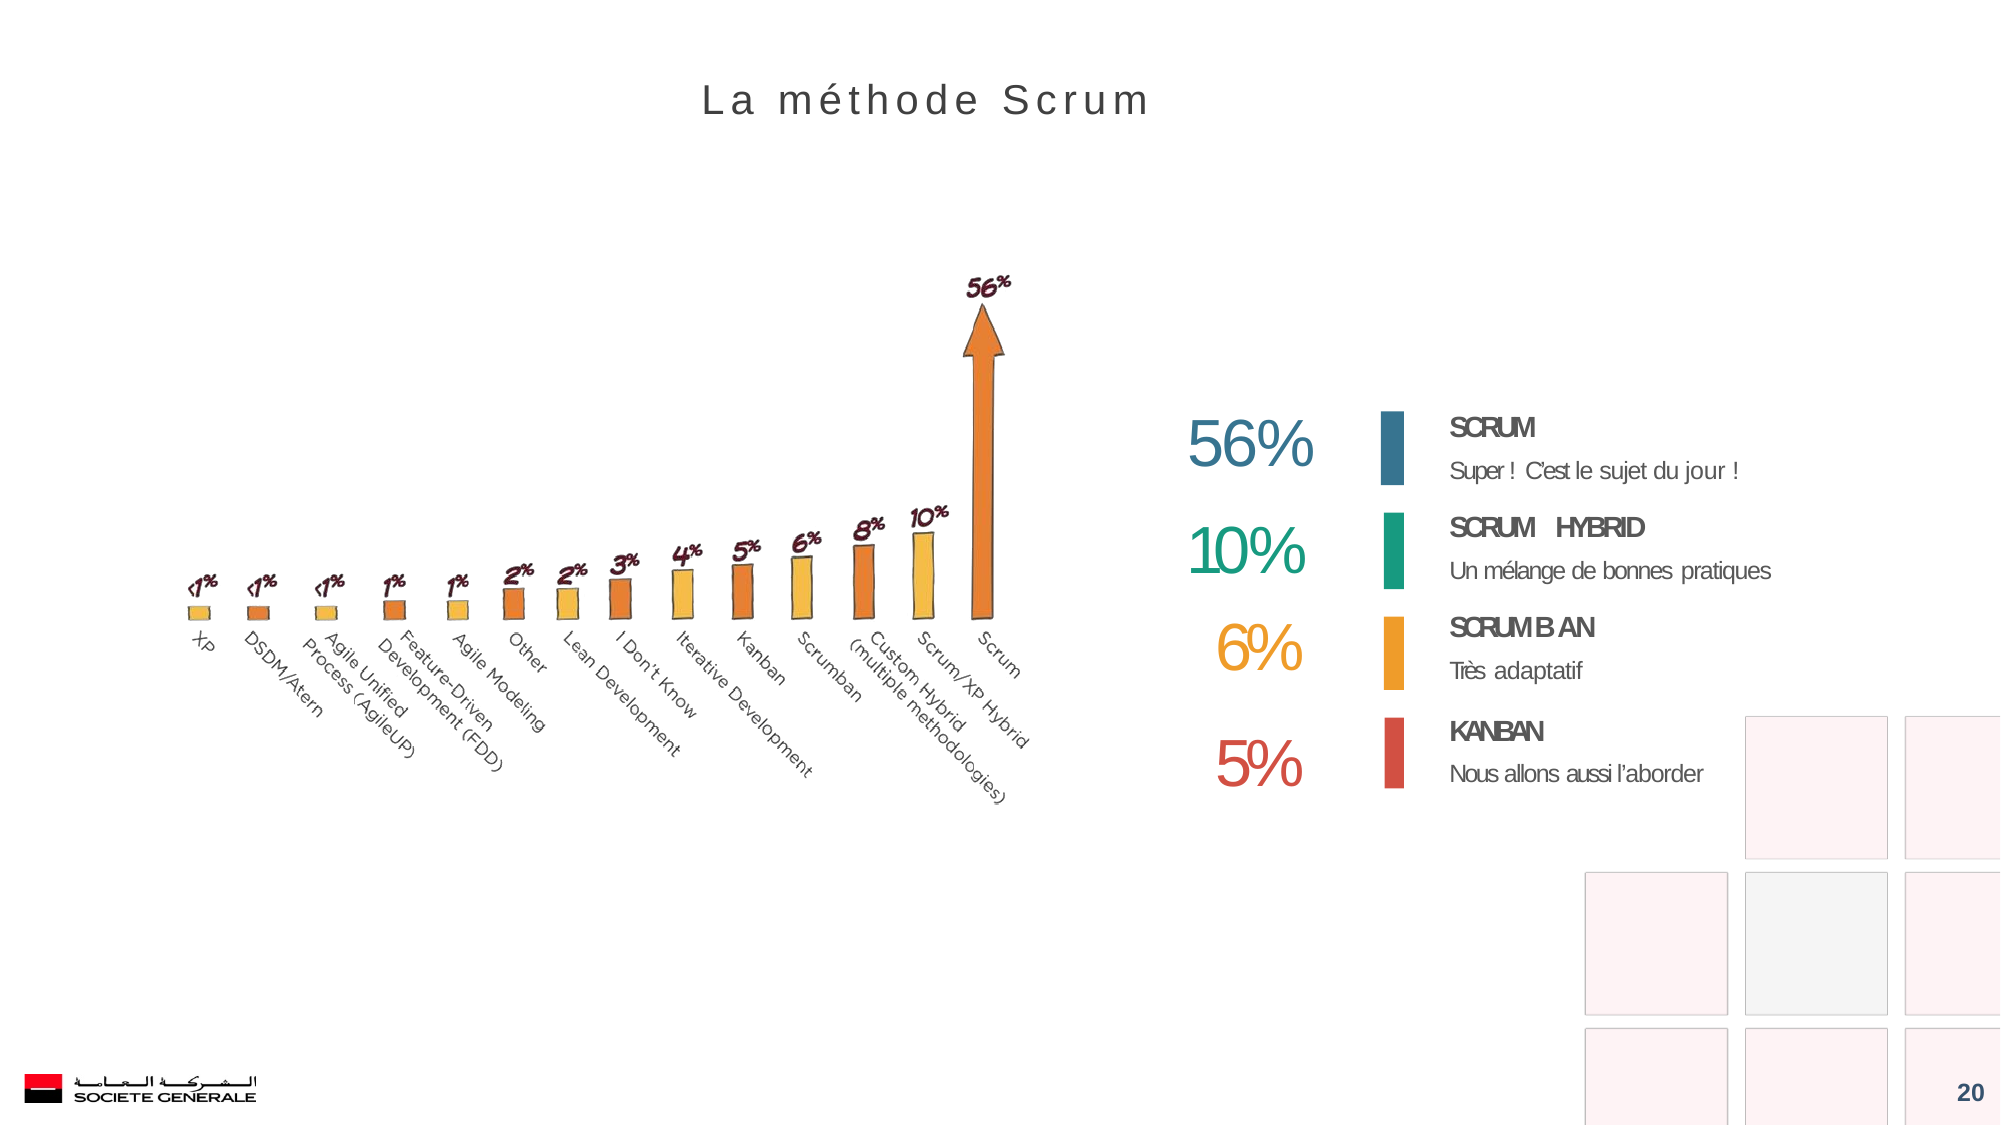

La méthode Scrum

S C R U M
Super ! C’est le sujet du jour !
5 6 %

S C R U M   H Y B R I  D
Un mélange de bonnes pratiques
10 %

S C R U M B  A N
Très adaptatif
6 %

K A N B A N
Nous allons aussi l’aborder
5 %

20